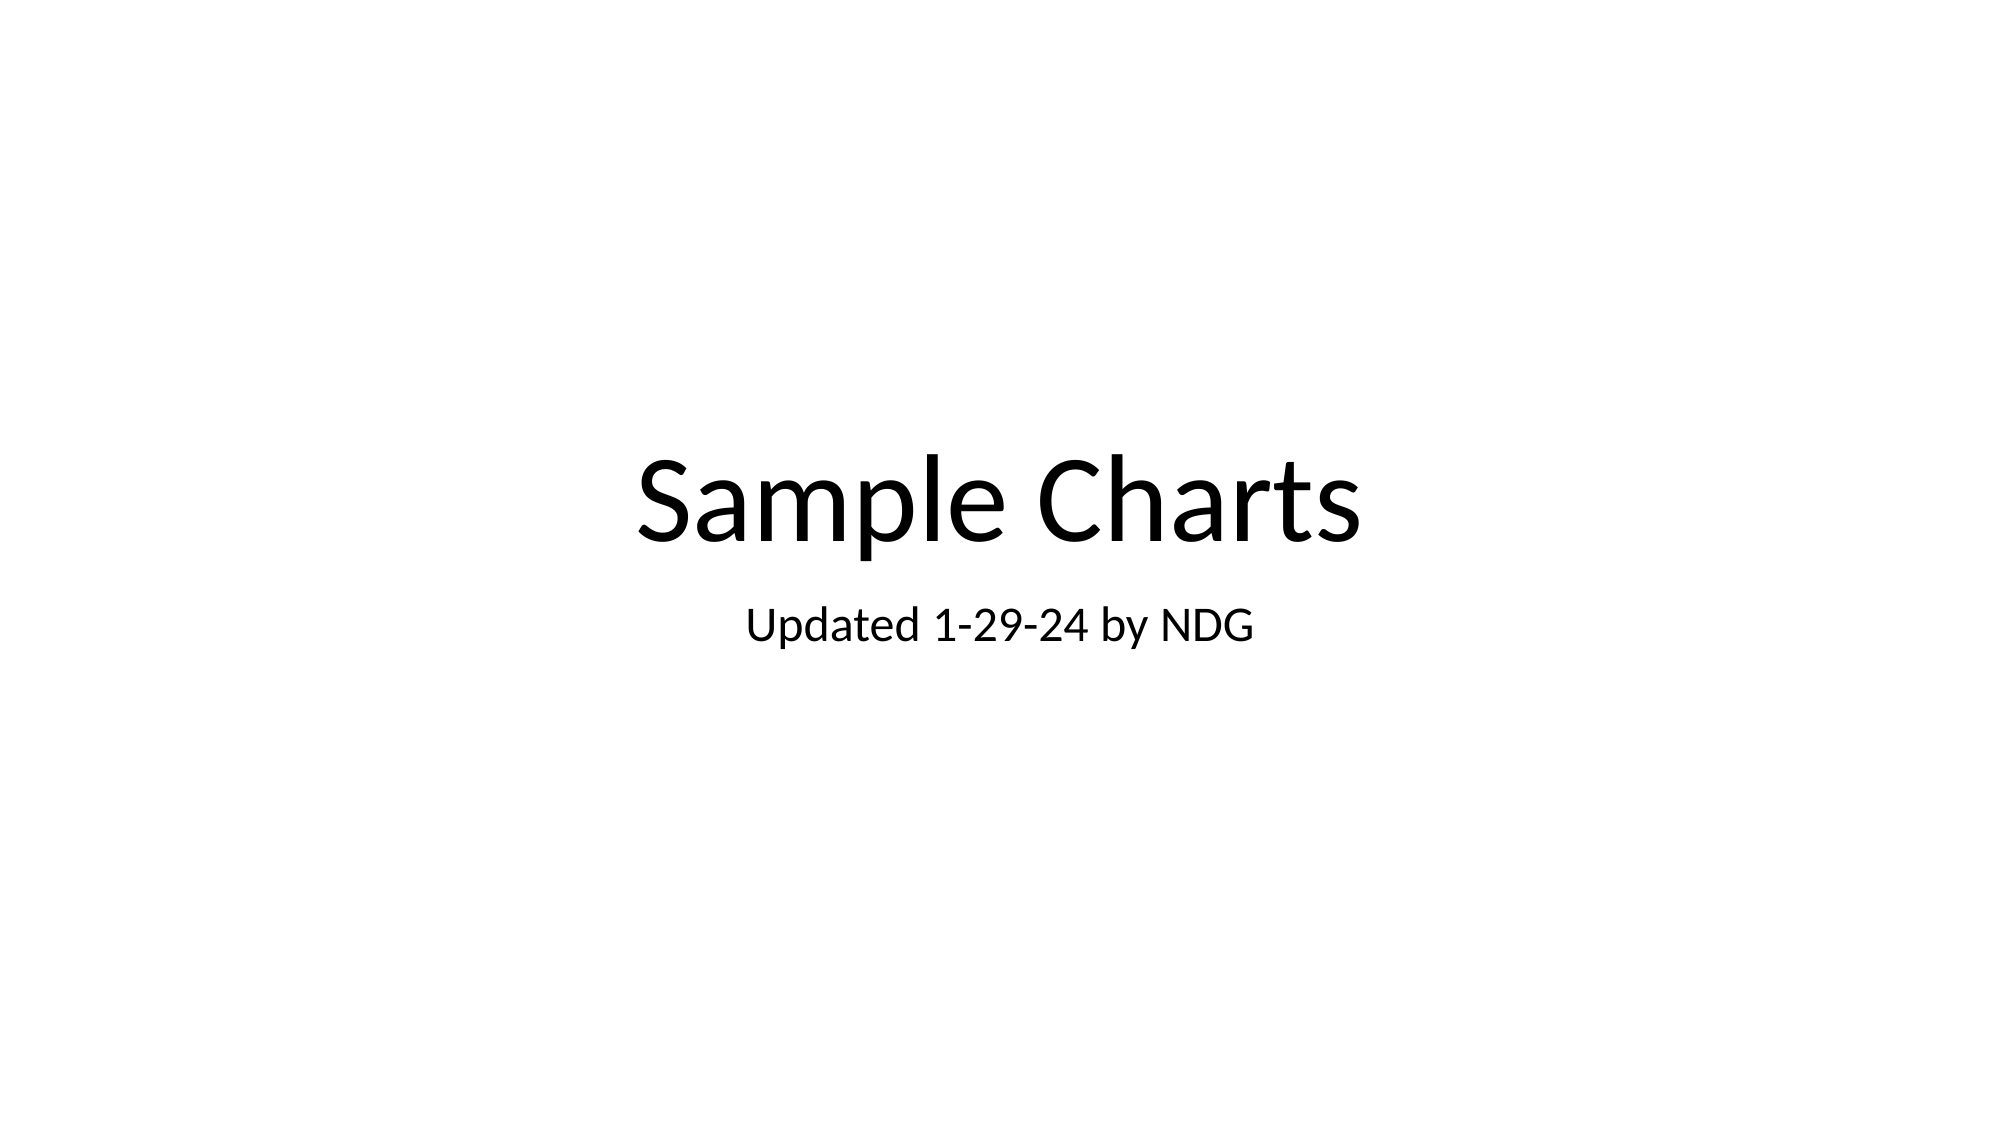

# Sample Charts
Updated 1-29-24 by NDG